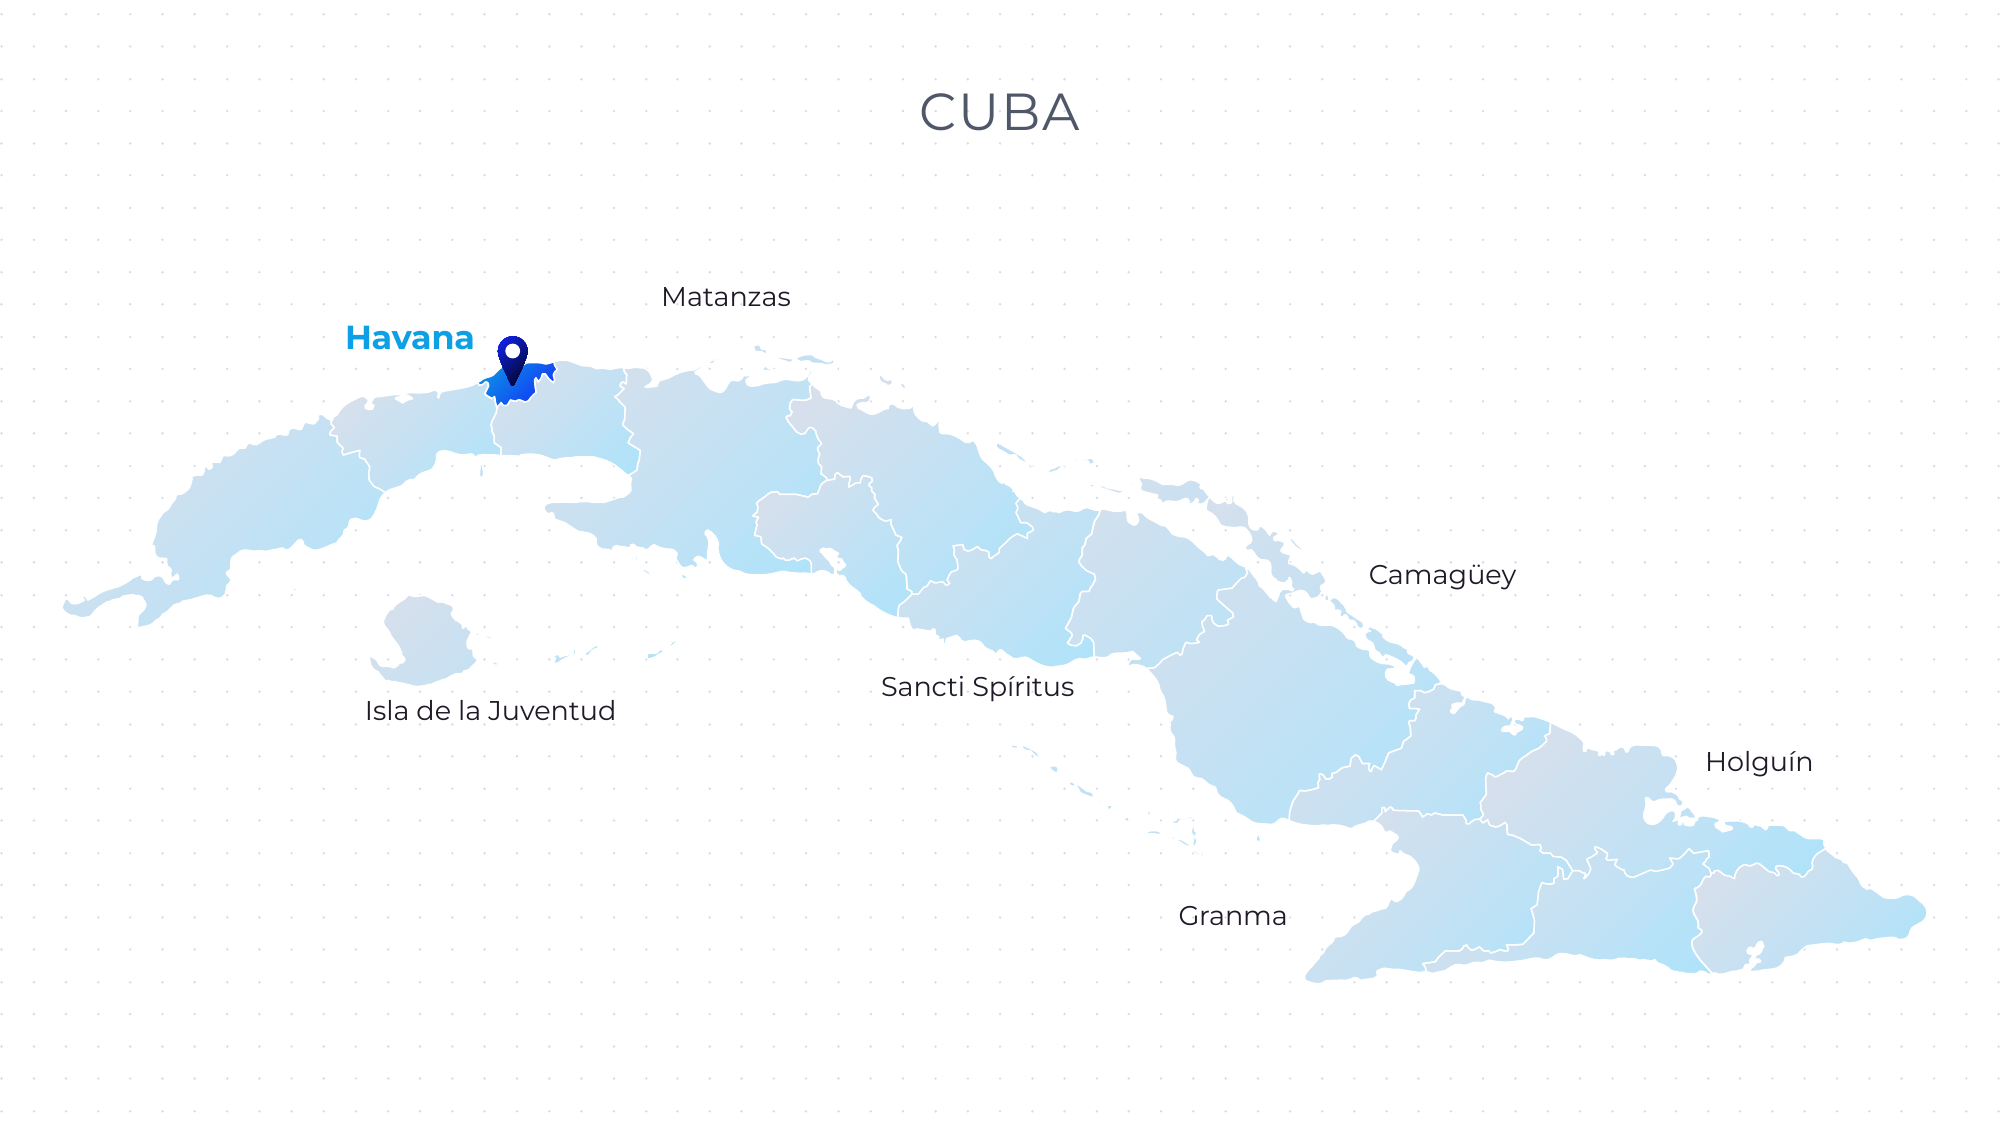

CUBA
Matanzas
Havana
Camagüey
Sancti Spíritus
Isla de la Juventud
Holguín
Granma